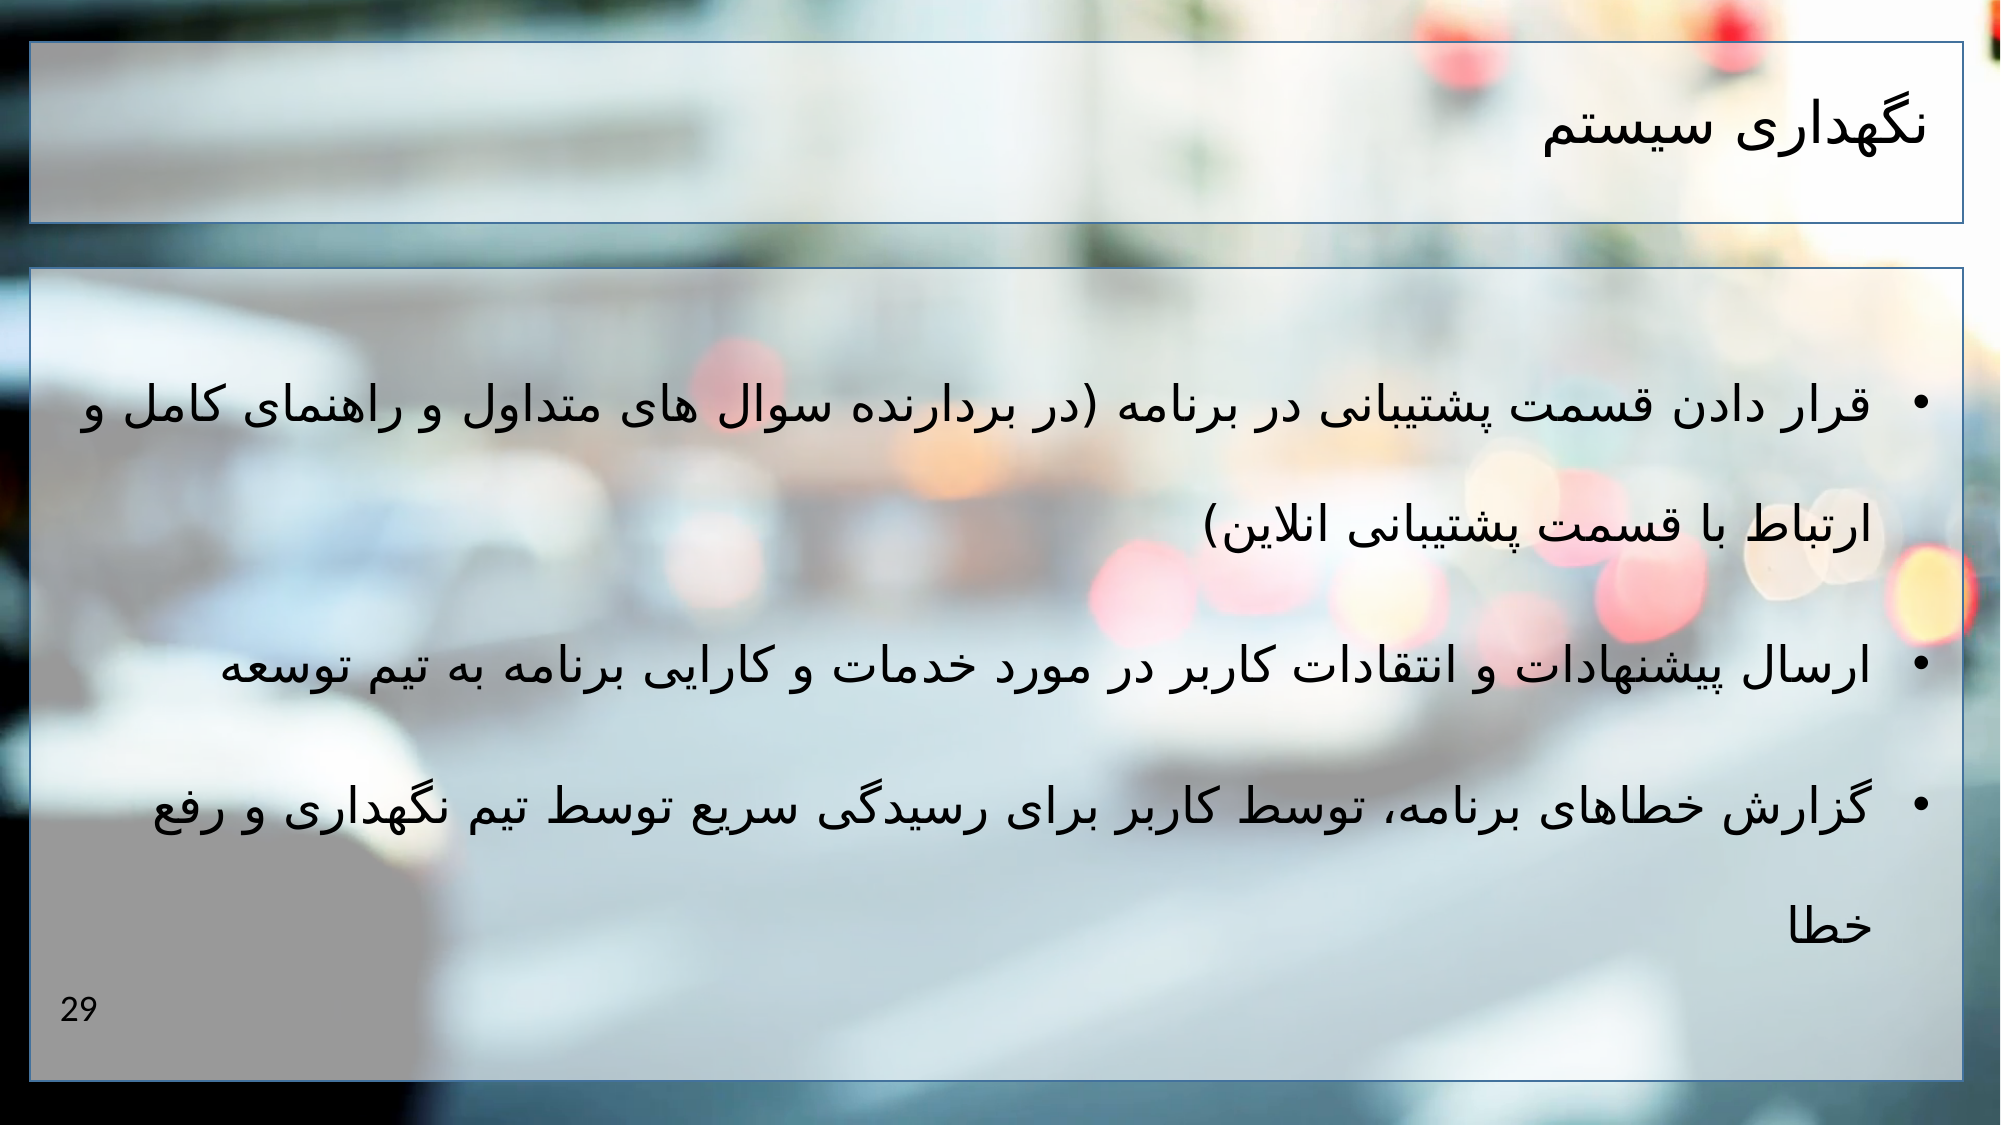

نگهداری سیستم
قرار دادن قسمت پشتیبانی در برنامه (در بردارنده سوال های متداول و راهنمای کامل و ارتباط با قسمت پشتیبانی انلاین)
ارسال پیشنهادات و انتقادات کاربر در مورد خدمات و کارایی برنامه به تیم توسعه
گزارش خطاهای برنامه، توسط کاربر برای رسیدگی سریع توسط تیم نگهداری و رفع خطا
29